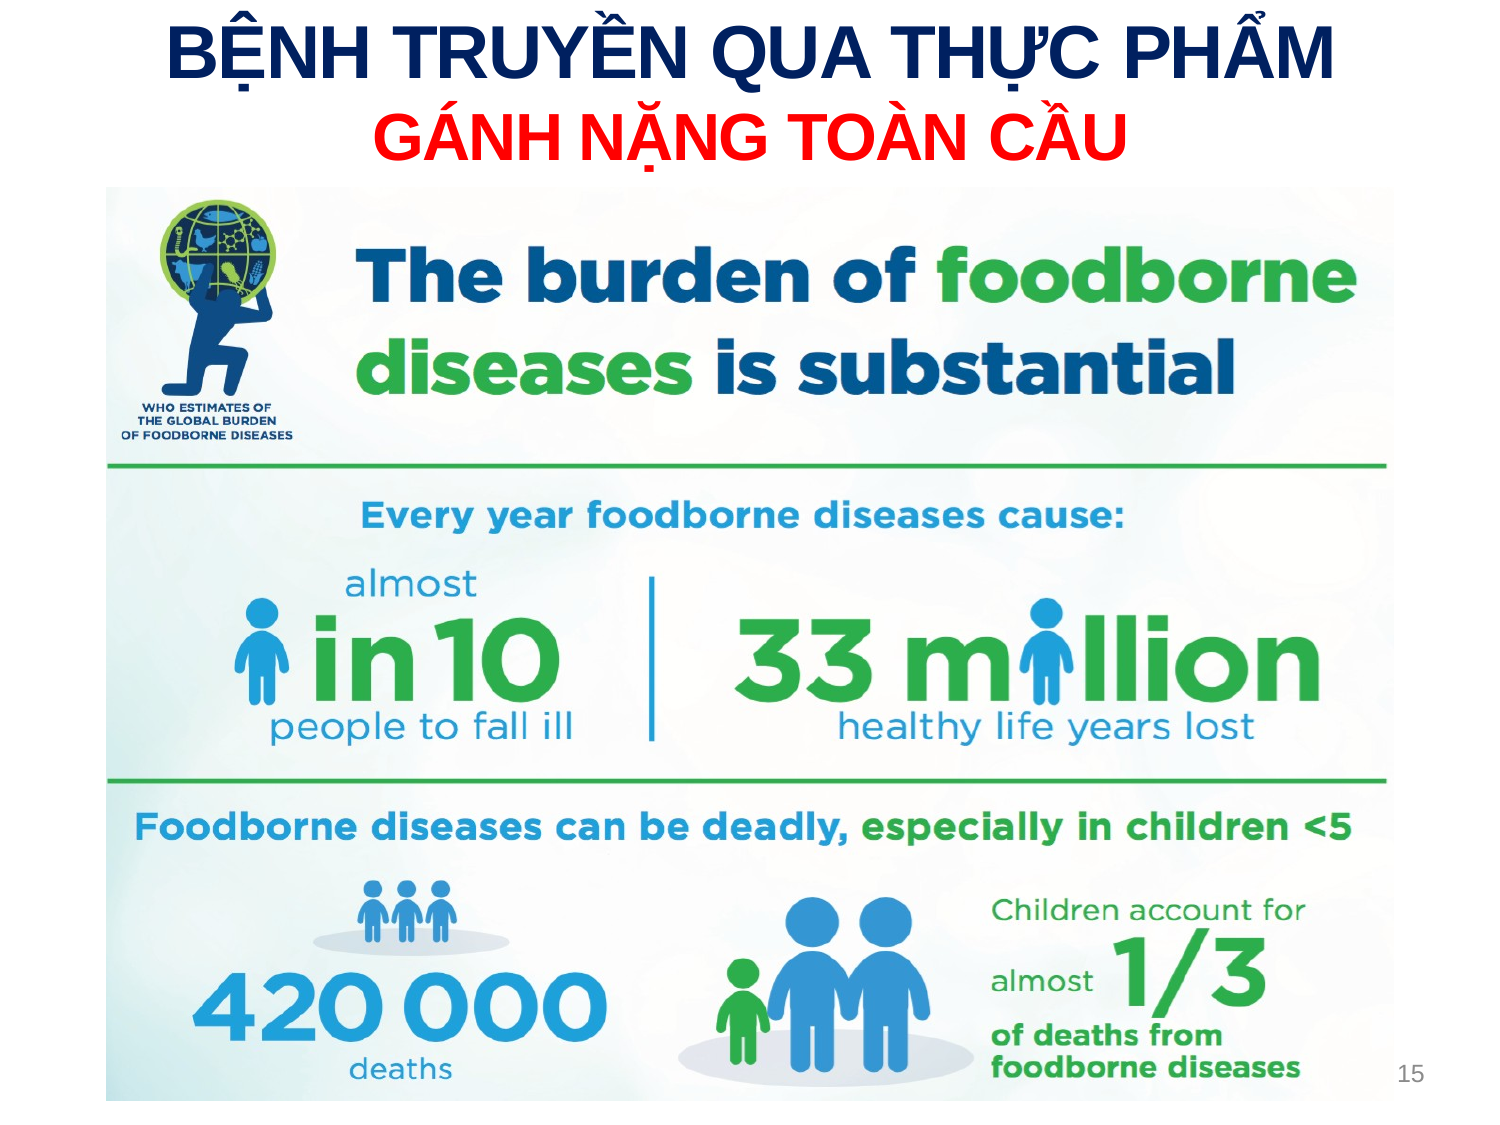

# BỆNH TRUYỀN QUA THỰC PHẨM GÁNH NẶNG TOÀN CẦU

15